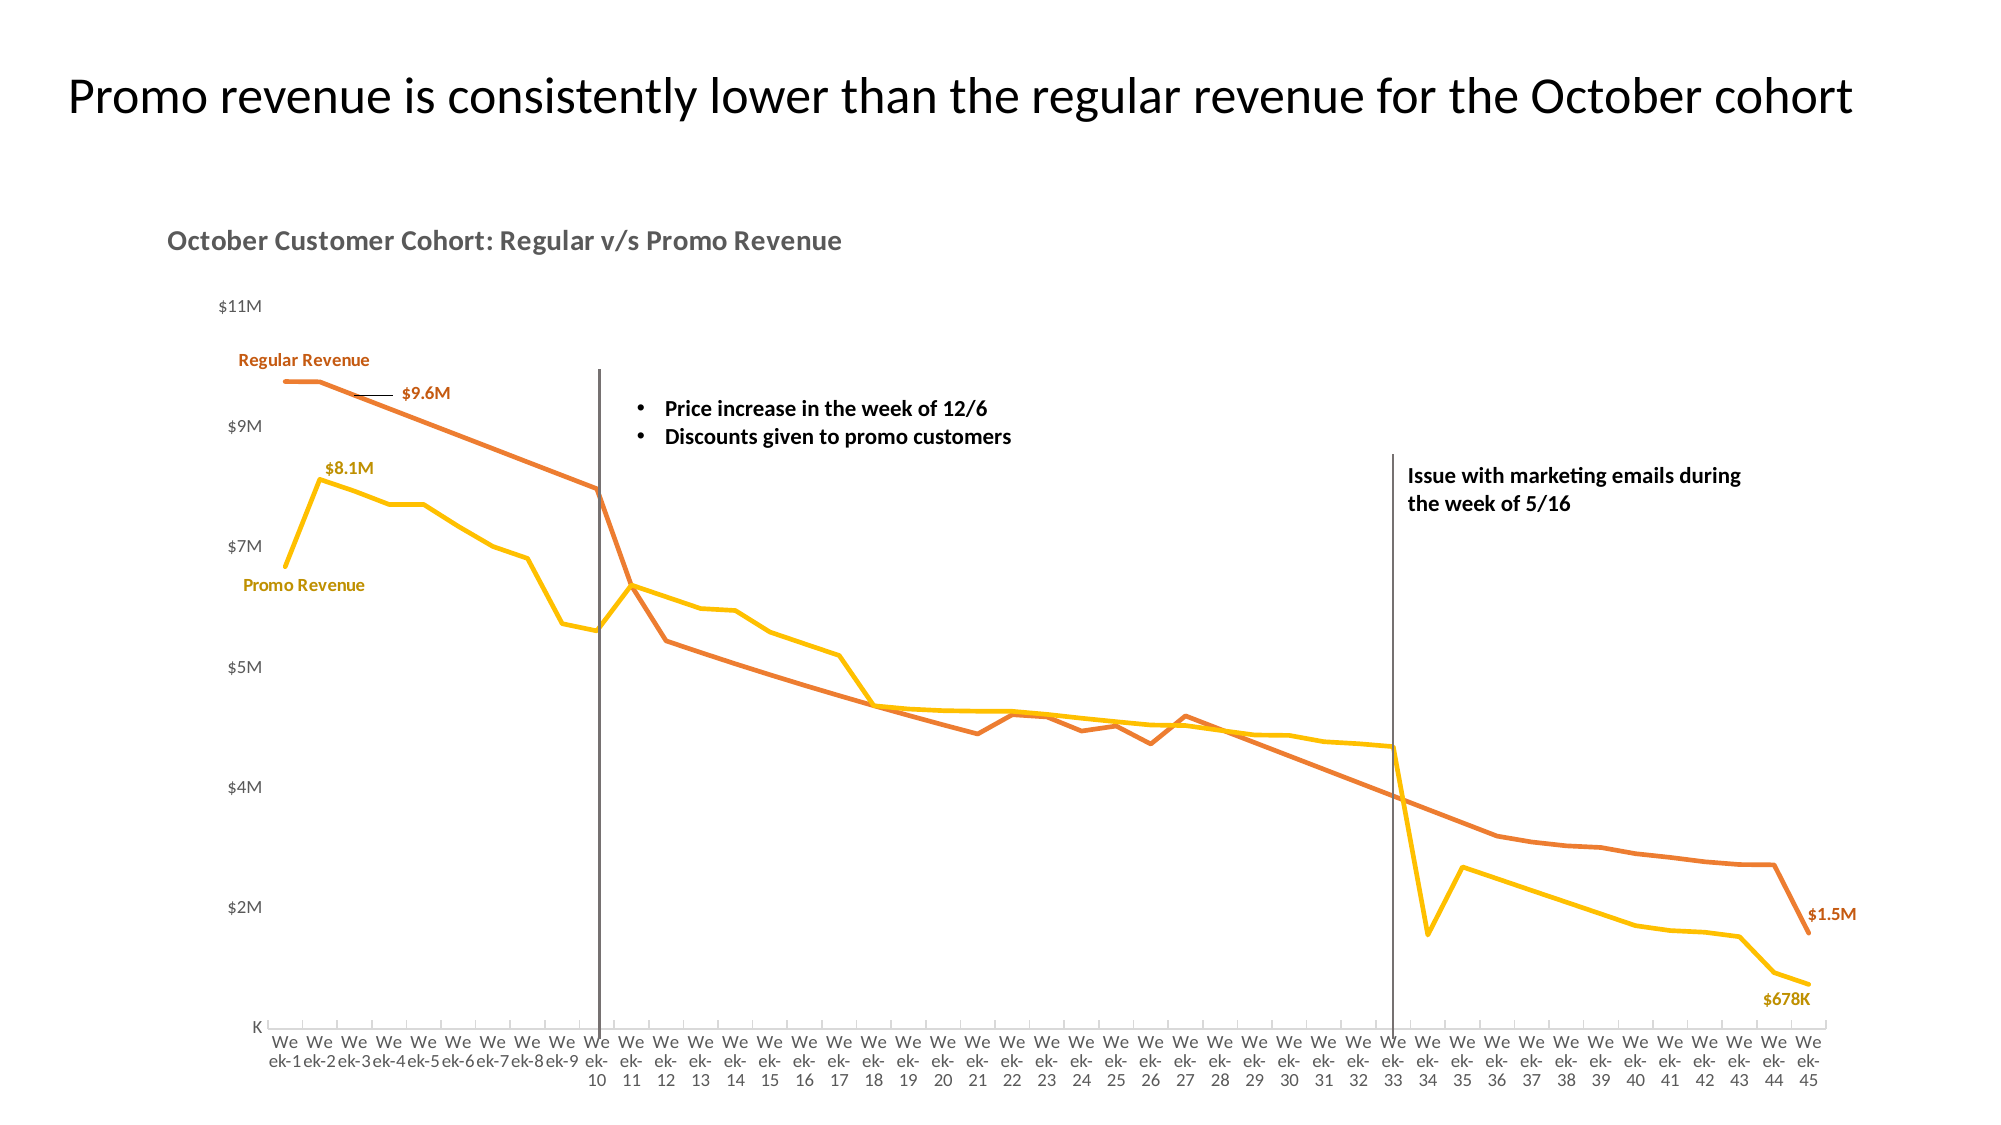

# Promo revenue is consistently lower than the regular revenue for the October cohort

### Chart: October Customer Cohort: Regular v/s Promo Revenue

| Category | Regular Revenue | Promo Revenue |
|---|---|---|
| Week-1 | 9802833.4806139 | 7000230.0 |
| Week-2 | 9797777.49363437 | 8322221.19940262 |
| Week-3 | 9595559.51424401 | 8144443.40500353 |
| Week-4 | 9392958.0 | 7942053.40500353 |
| Week-5 | 9191110.01710735 | 7942053.066106115 |
| Week-6 | 8988887.67228931 | 7611109.97879463 |
| Week-7 | 8786671.29207739 | 7306251.97879463 |
| Week-8 | 8584445.72051756 | 7126239.97879463 |
| Week-9 | 8382225.50674179 | 6138236.97879463 |
| Week-10 | 8180001.72432518 | 6028875.97879463 |
| Week-11 | 6712220.31680768 | 6722222.31680768 |
| Week-12 | 5877779.53333128 | 6544444.50366218 |
| Week-13 | 5701446.147331341 | 6366666.80943694 |
| Week-14 | 5530402.762911401 | 6337273.80943694 |
| Week-15 | 5364490.680024059 | 6011111.46538727 |
| Week-16 | 5203555.959623337 | 5833333.09677832 |
| Week-17 | 5047449.280834637 | 5655553.80185211 |
| Week-18 | 4896025.802409598 | 4895025.802409598 |
| Week-19 | 4749145.02833731 | 4846045.802409598 |
| Week-20 | 4606670.677487191 | 4820494.802409598 |
| Week-21 | 4468470.557162575 | 4812695.802409598 |
| Week-22 | 4760983.802409598 | 4810778.802409598 |
| Week-23 | 4725963.802409598 | 4764886.802409598 |
| Week-24 | 4512623.802409598 | 4706764.802409598 |
| Week-25 | 4588739.802409598 | 4653629.802409598 |
| Week-26 | 4316029.802409598 | 4603861.802409598 |
| Week-27 | 4742224.37298361 | 4595526.802409598 |
| Week-28 | 4540001.34567863 | 4523298.802409598 |
| Week-29 | 4337780.58404012 | 4453635.802409598 |
| Week-30 | 4135554.38986594 | 4445849.802409598 |
| Week-31 | 3933334.48151387 | 4350412.802409598 |
| Week-32 | 3731112.96973187 | 4320359.802409598 |
| Week-33 | 3528888.0001221 | 4276247.802409598 |
| Week-34 | 3326669.54966817 | 1425247.995758926 |
| Week-35 | 3124446.62696983 | 2455557.39978545 |
| Week-36 | 2922220.8620805 | 2277779.47441952 |
| Week-37 | 2832715.8620805 | 2099998.41352611 |
| Week-38 | 2775574.8620805 | 1922222.39705992 |
| Week-39 | 2749687.8620805 | 1744444.58777142 |
| Week-40 | 2656437.8620805 | 1566668.54181988 |
| Week-41 | 2599636.8620805 | 1492479.54181988 |
| Week-42 | 2533736.8620805 | 1467117.54181988 |
| Week-43 | 2491748.8620805 | 1400033.54181988 |
| Week-44 | 2487395.8620805 | 855556.652720258 |
| Week-45 | 1453813.7407228793 | 677779.533331289 |
Price increase in the week of 12/6
Discounts given to promo customers
Issue with marketing emails during the week of 5/16